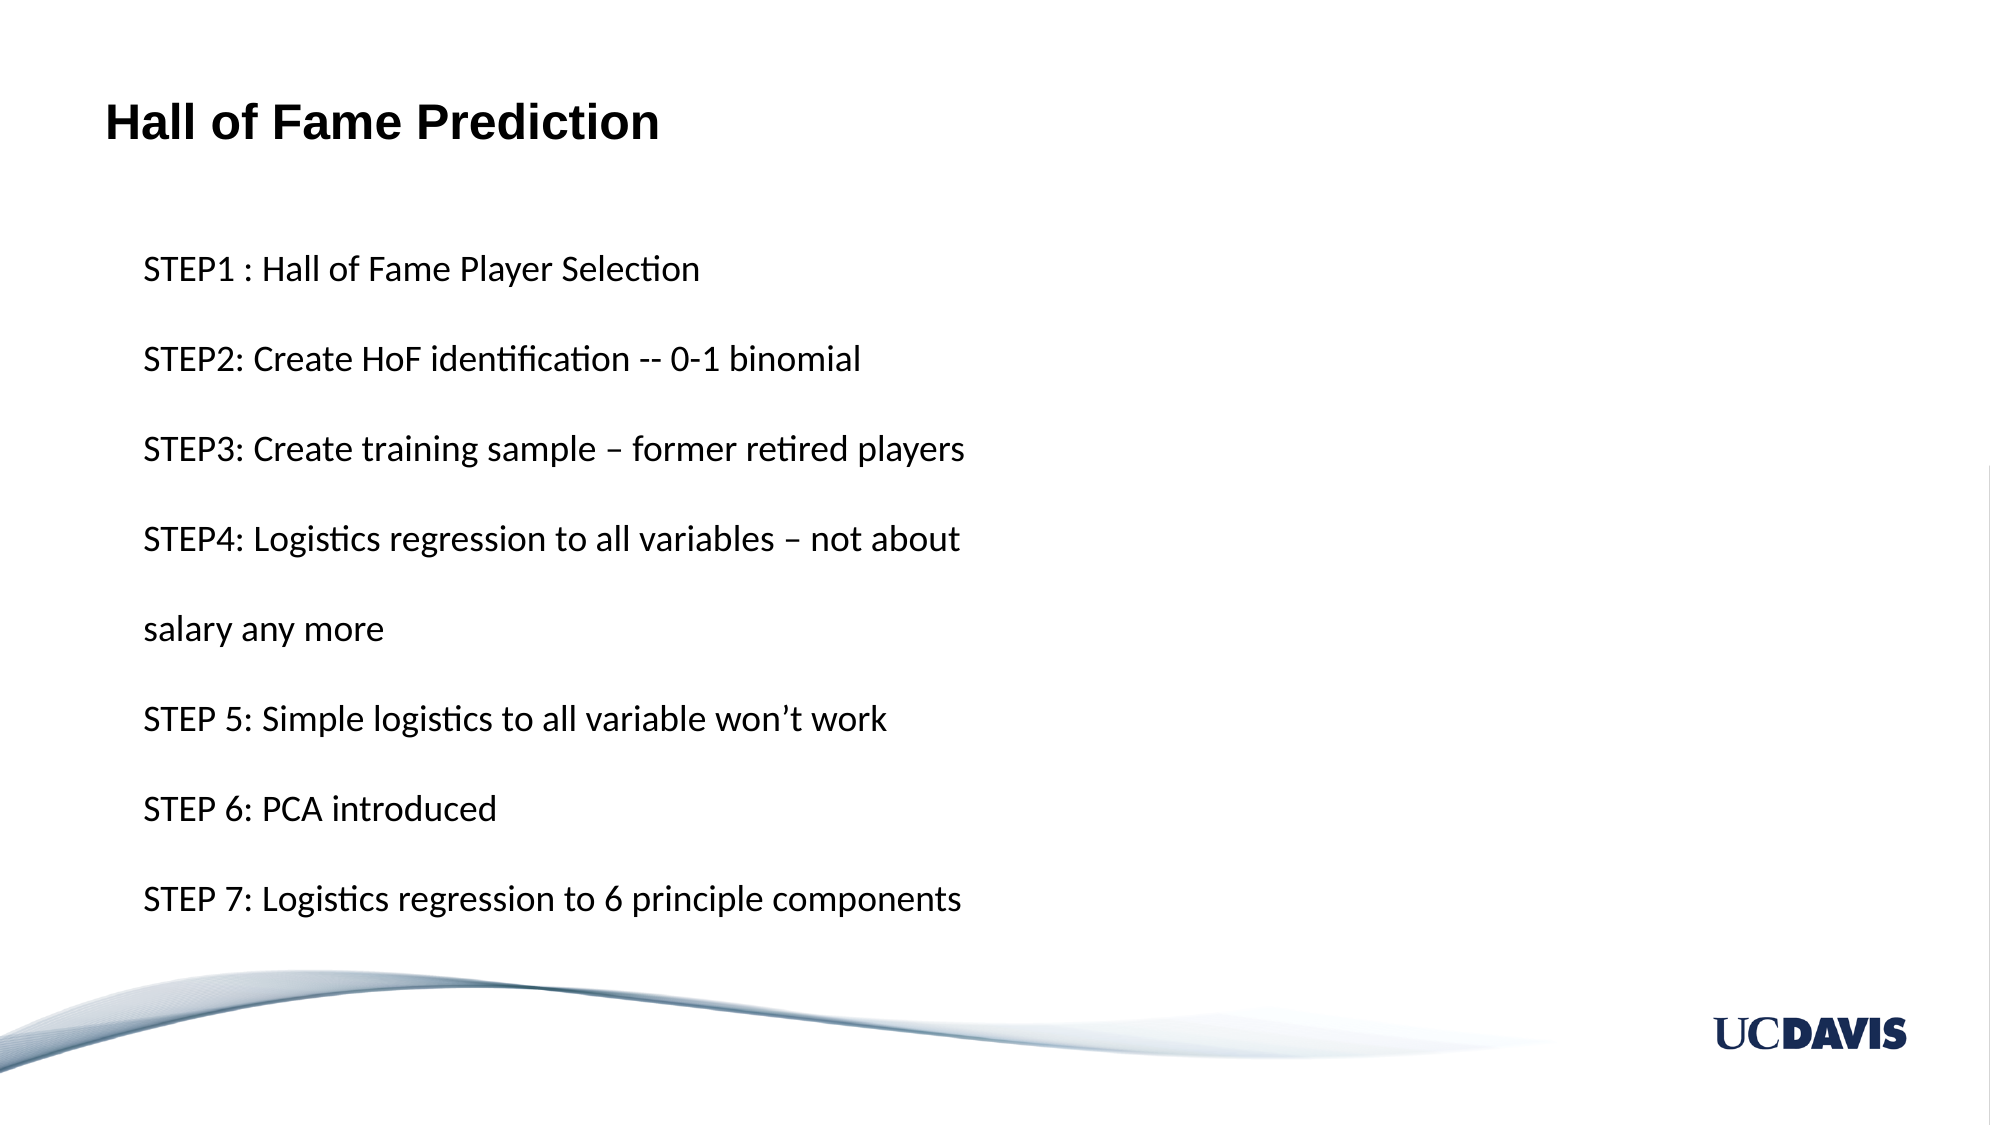

# Hall of Fame Prediction
STEP1 : Hall of Fame Player Selection
STEP2: Create HoF identification -- 0-1 binomial
STEP3: Create training sample – former retired players
STEP4: Logistics regression to all variables – not about salary any more
STEP 5: Simple logistics to all variable won’t work
STEP 6: PCA introduced
STEP 7: Logistics regression to 6 principle components